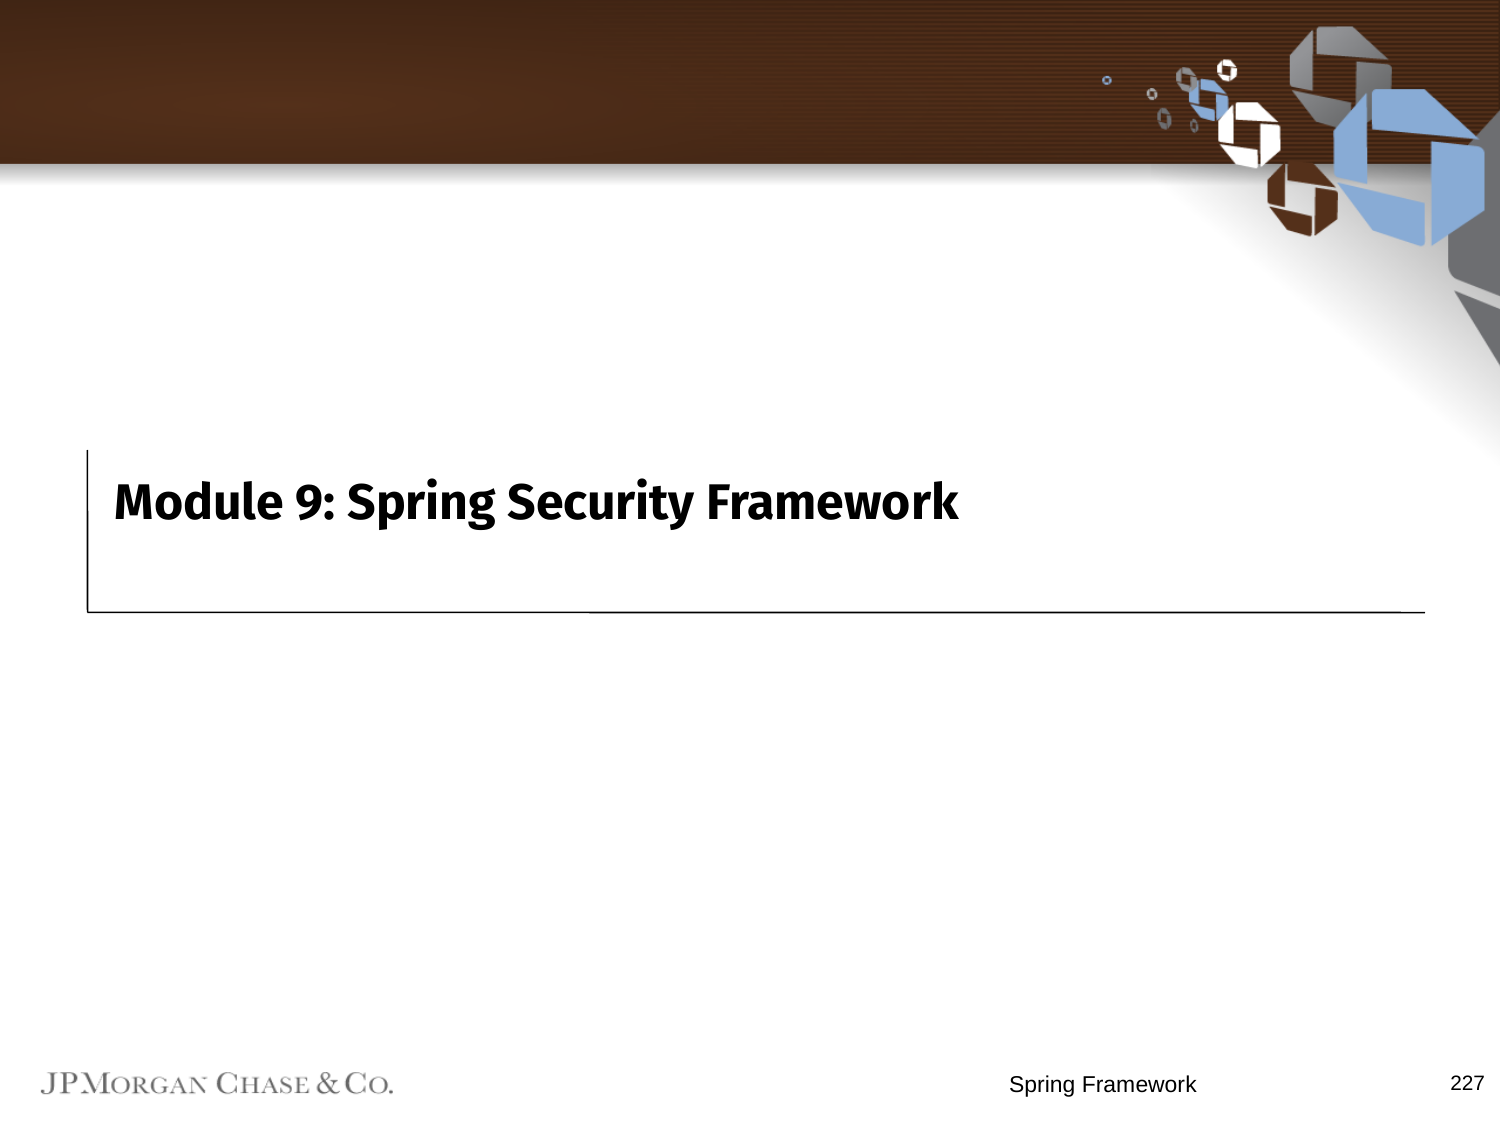

# Module 9: Spring Security Framework

Spring Framework
227